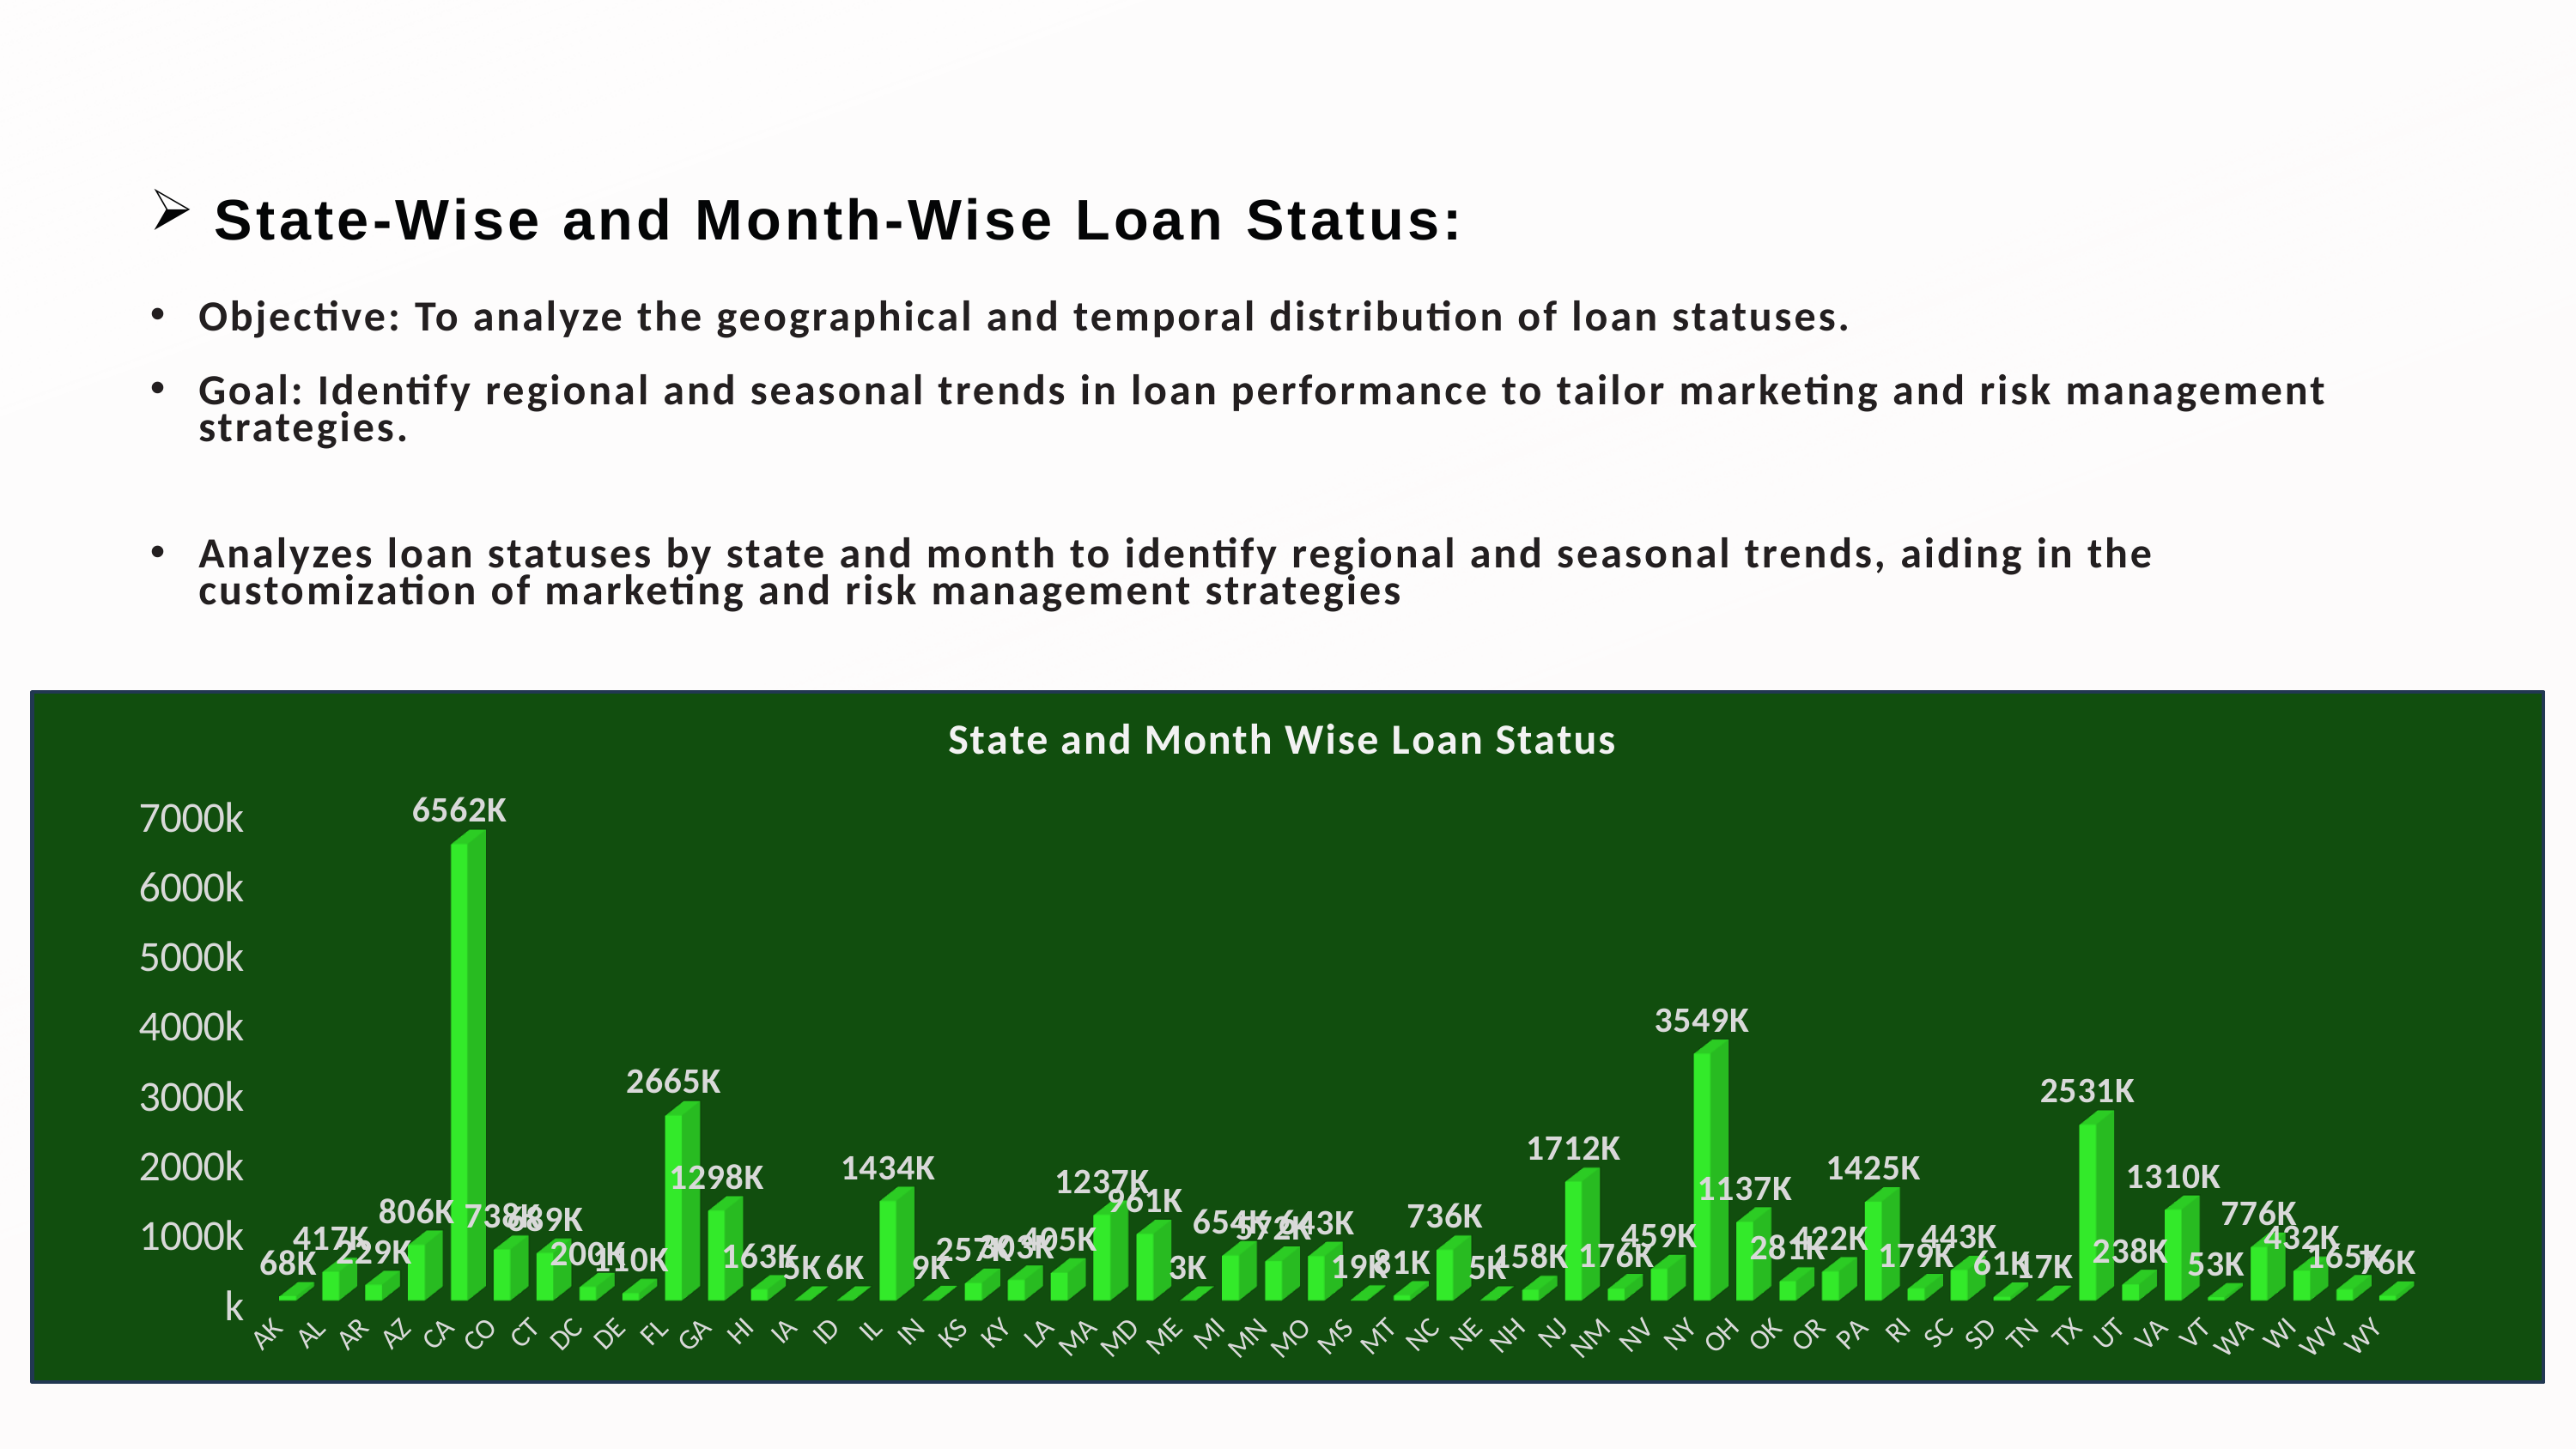

State-Wise and Month-Wise Loan Status:
Objective: To analyze the geographical and temporal distribution of loan statuses.

Goal: Identify regional and seasonal trends in loan performance to tailor marketing and risk management strategies.
Analyzes loan statuses by state and month to identify regional and seasonal trends, aiding in the customization of marketing and risk management strategies

[unsupported chart]